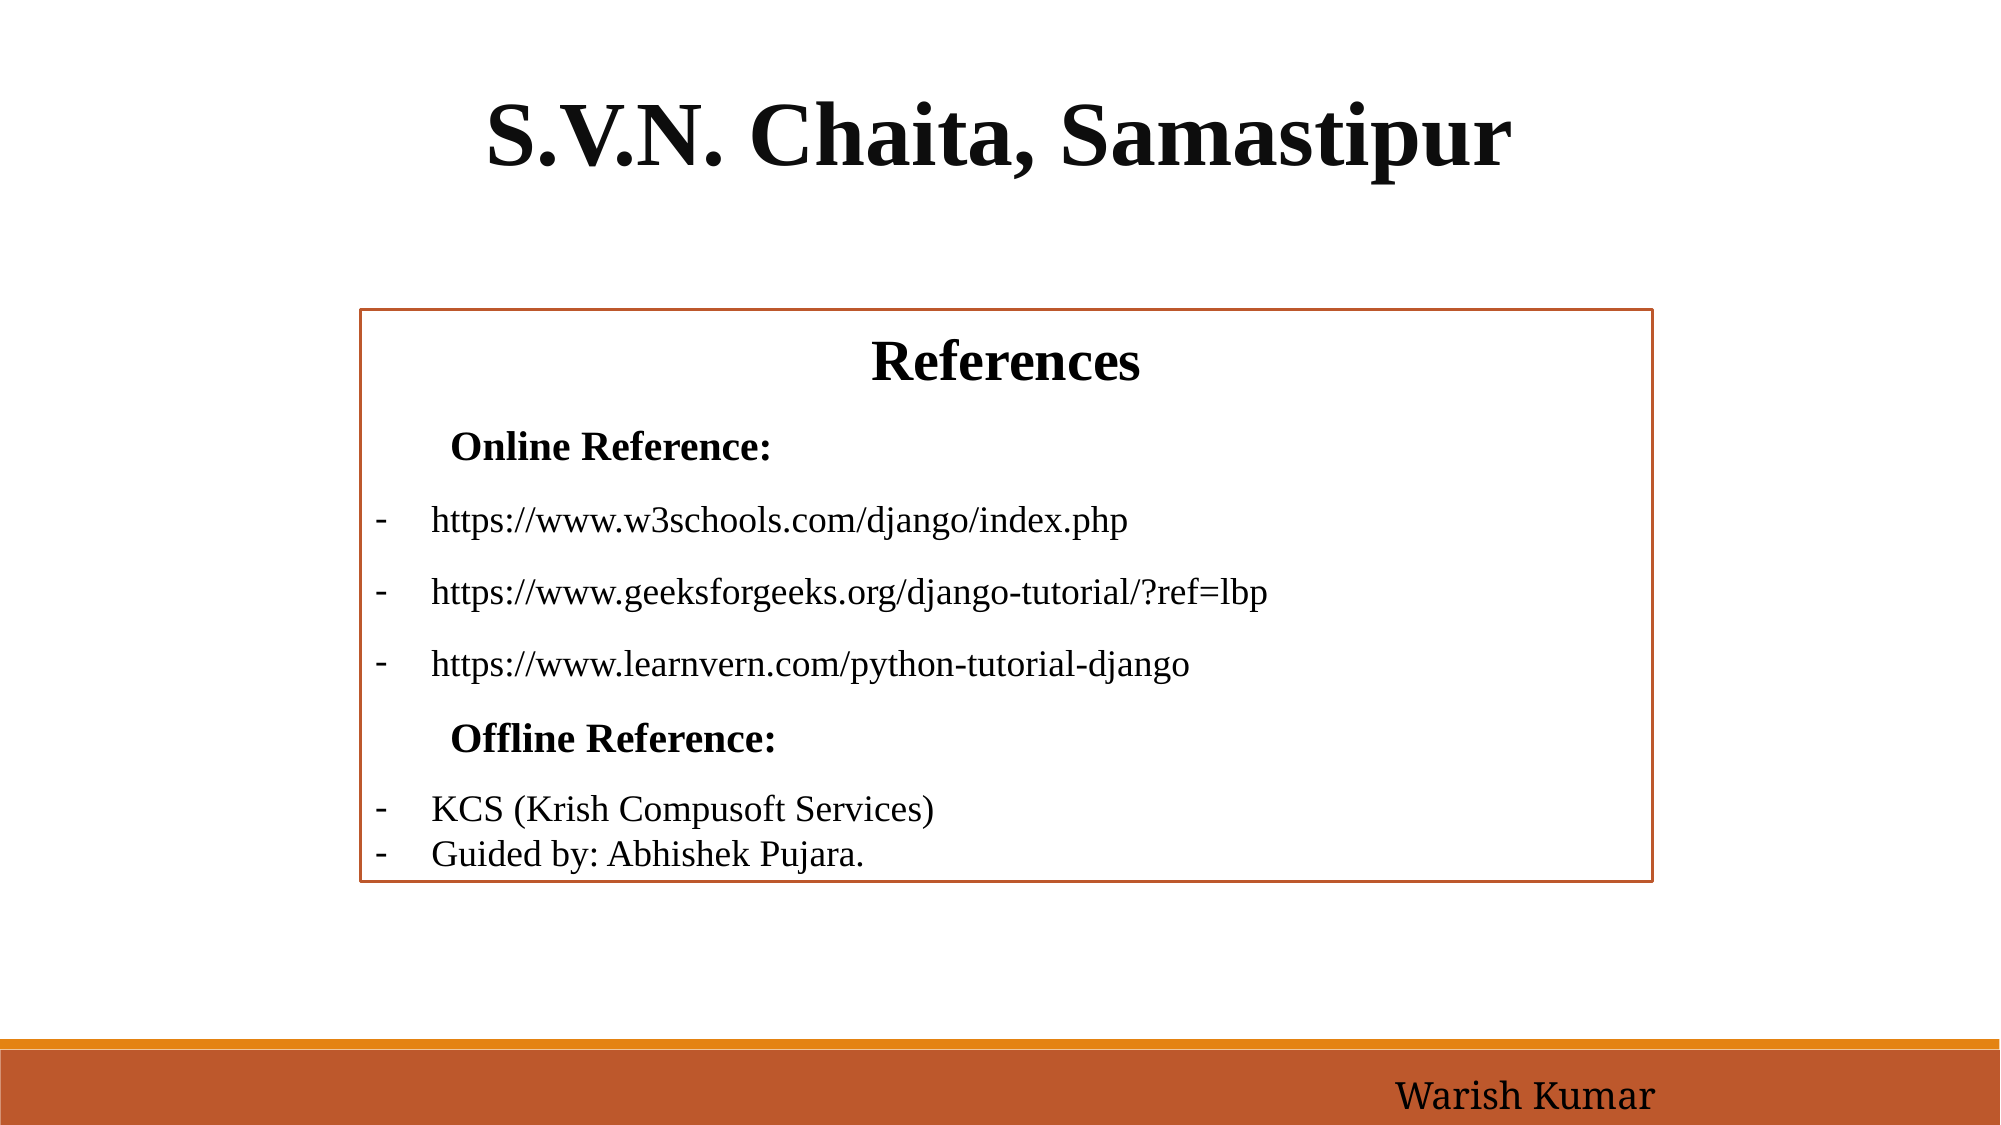

S.V.N. Chaita, Samastipur
References
Online Reference:
https://www.w3schools.com/django/index.php
https://www.geeksforgeeks.org/django-tutorial/?ref=lbp
https://www.learnvern.com/python-tutorial-django
Offline Reference:
KCS (Krish Compusoft Services)
Guided by: Abhishek Pujara.
Warish Kumar (205220684014)